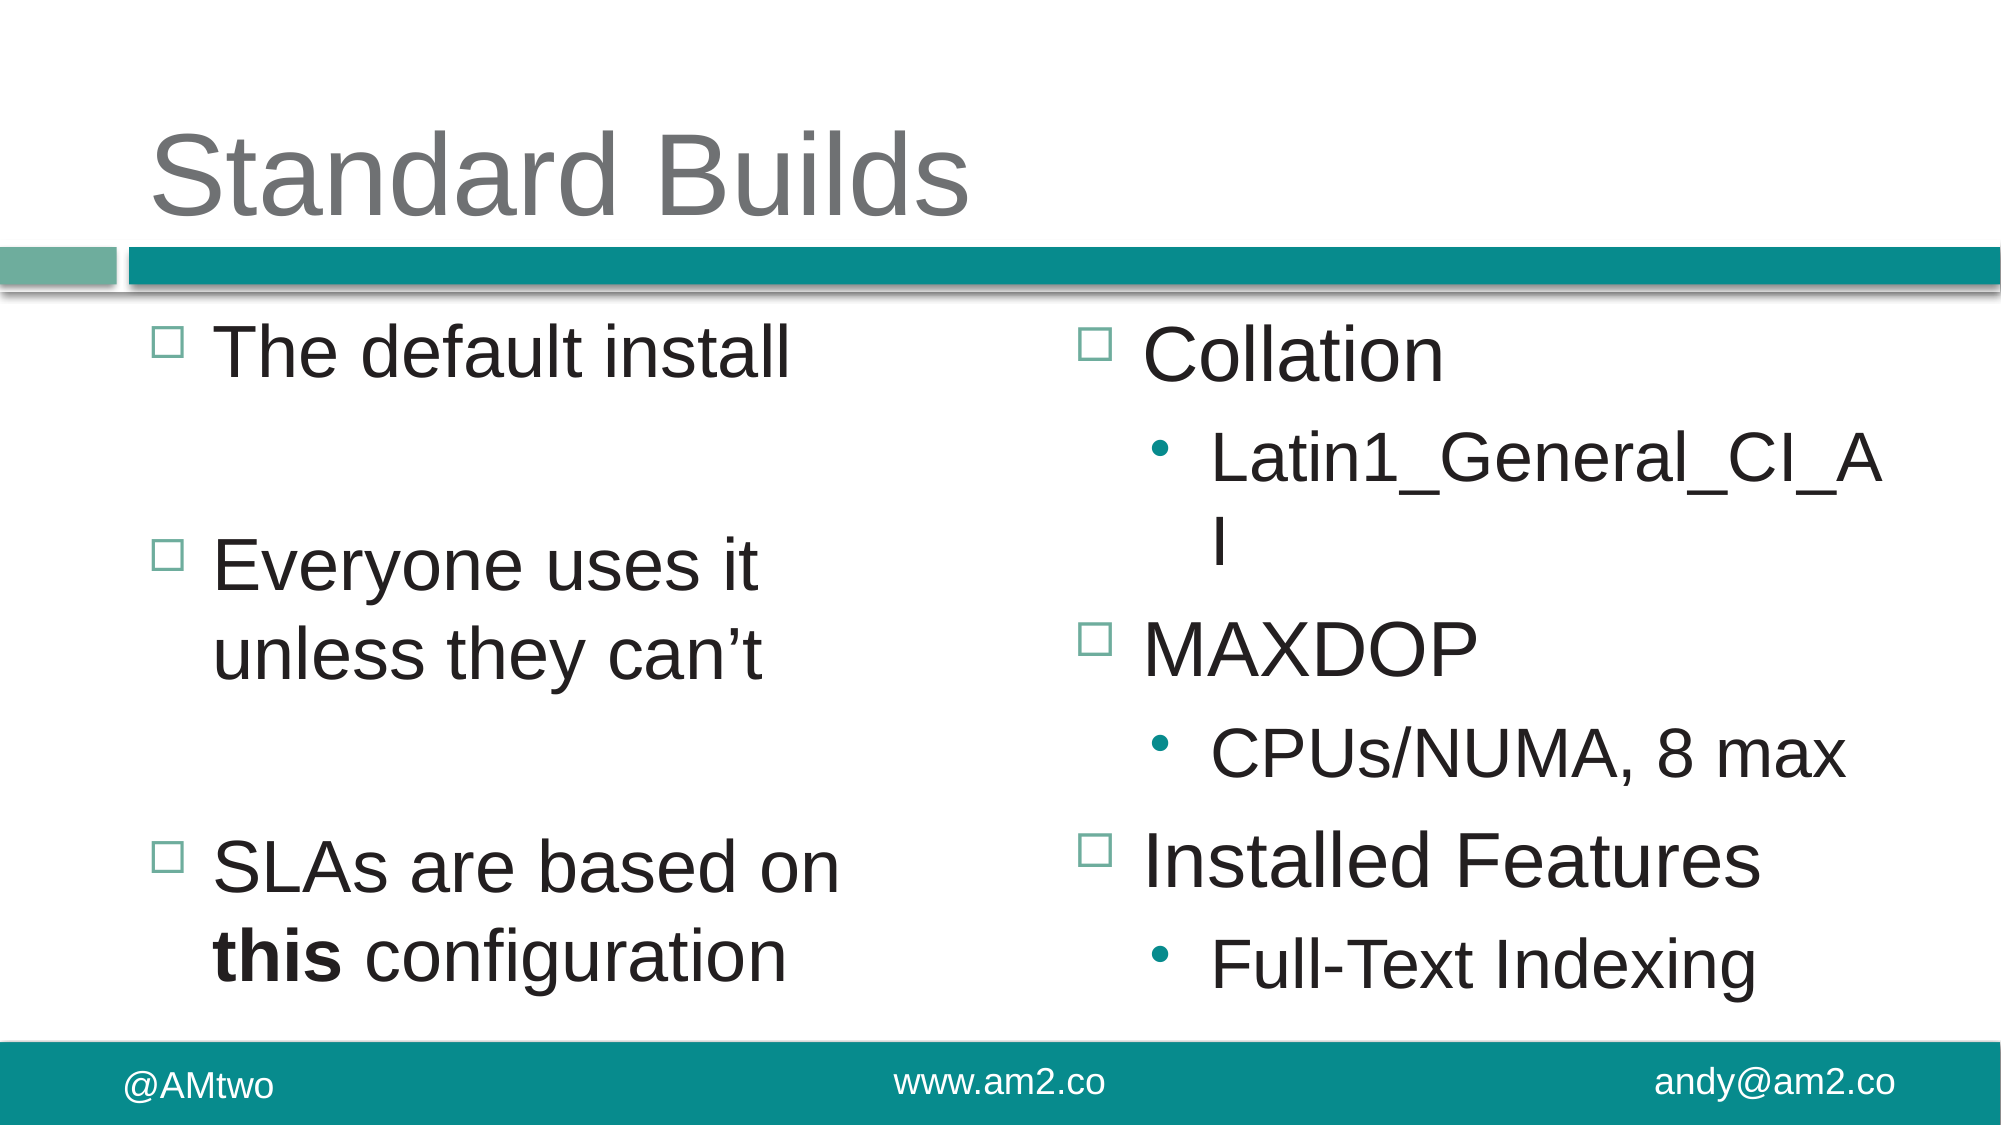

# Standard Builds
Collation
Latin1_General_CI_AI
MAXDOP
CPUs/NUMA, 8 max
Installed Features
Full-Text Indexing

The default install

Everyone uses it unless they can’t

SLAs are based on this configuration